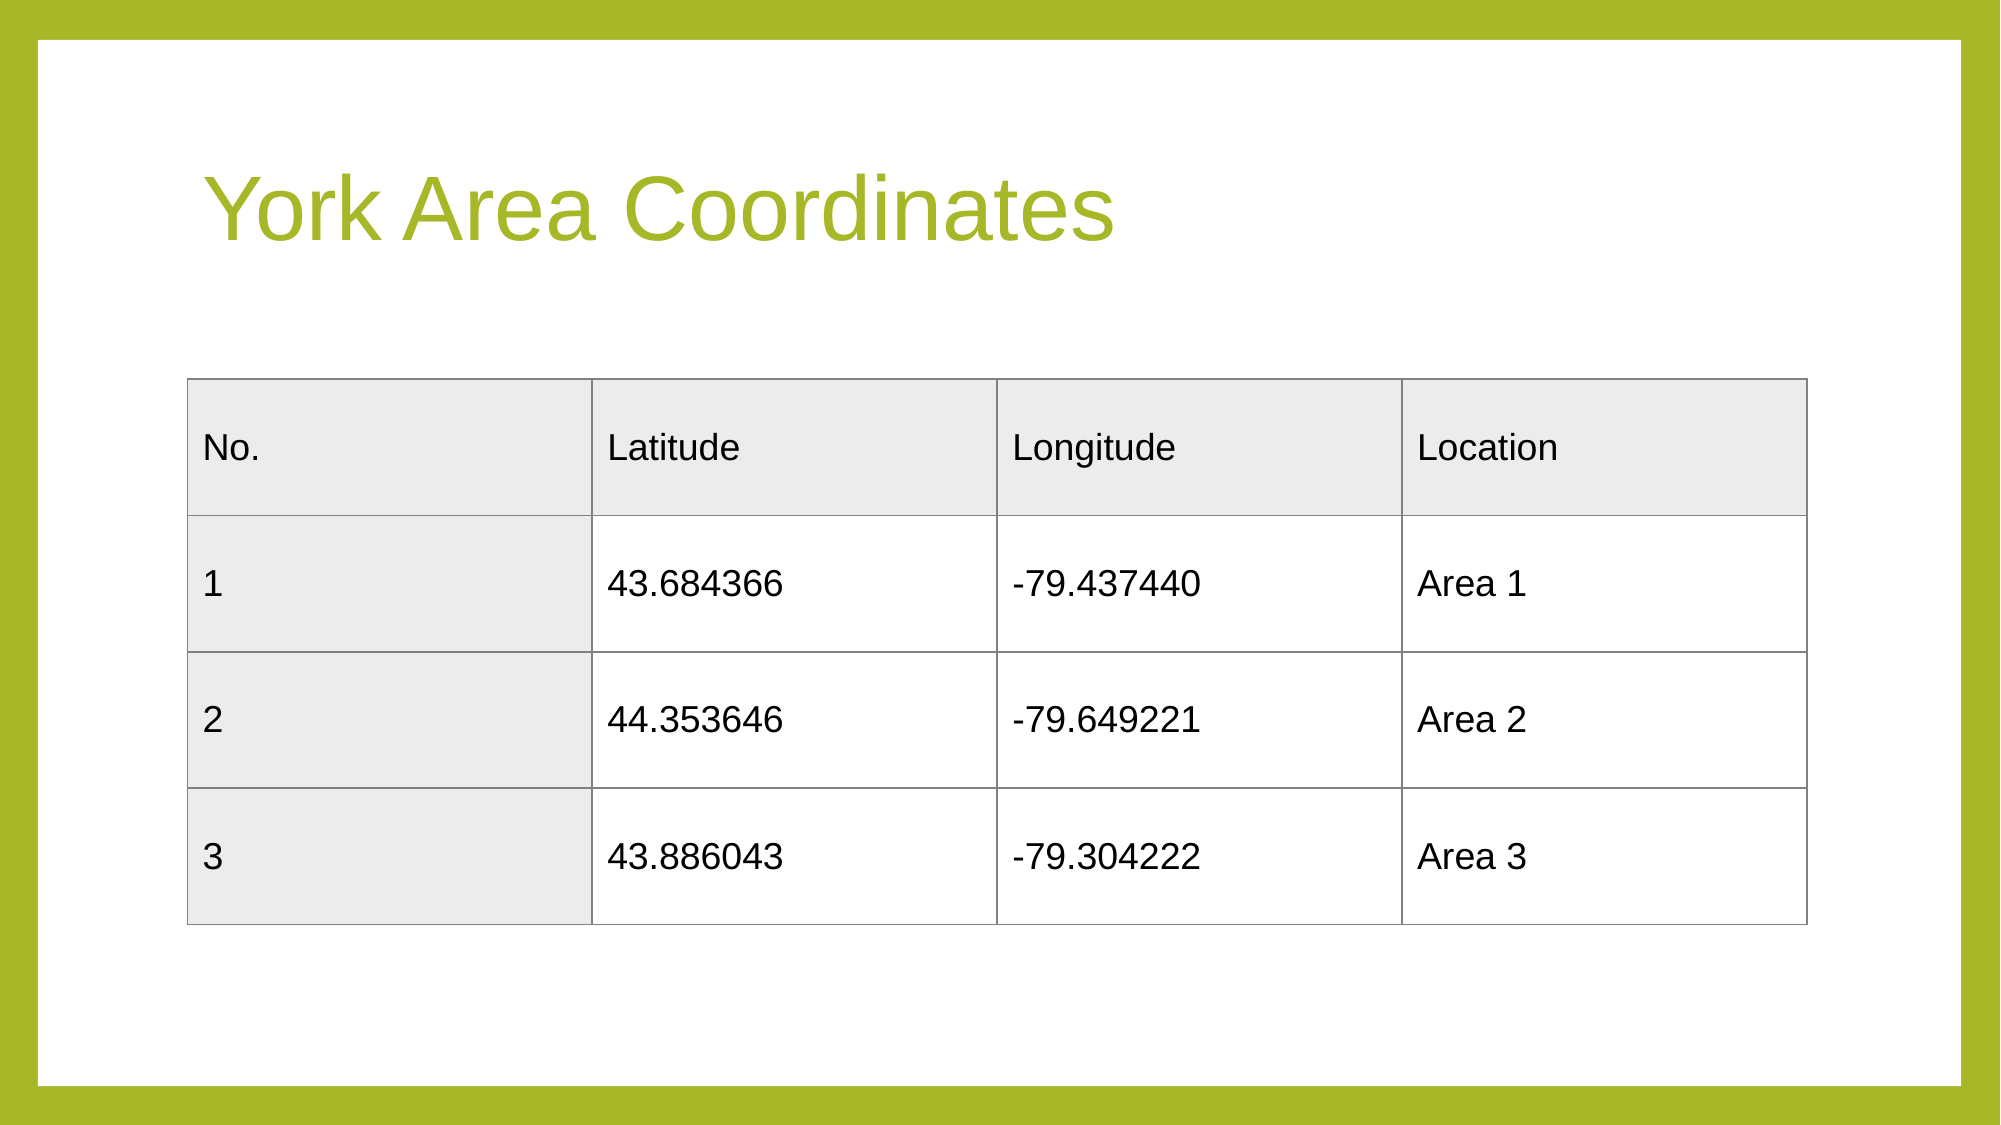

# York Area Coordinates
| No. | Latitude | Longitude | Location |
| --- | --- | --- | --- |
| 1 | 43.684366 | -79.437440 | Area 1 |
| 2 | 44.353646 | -79.649221 | Area 2 |
| 3 | 43.886043 | -79.304222 | Area 3 |